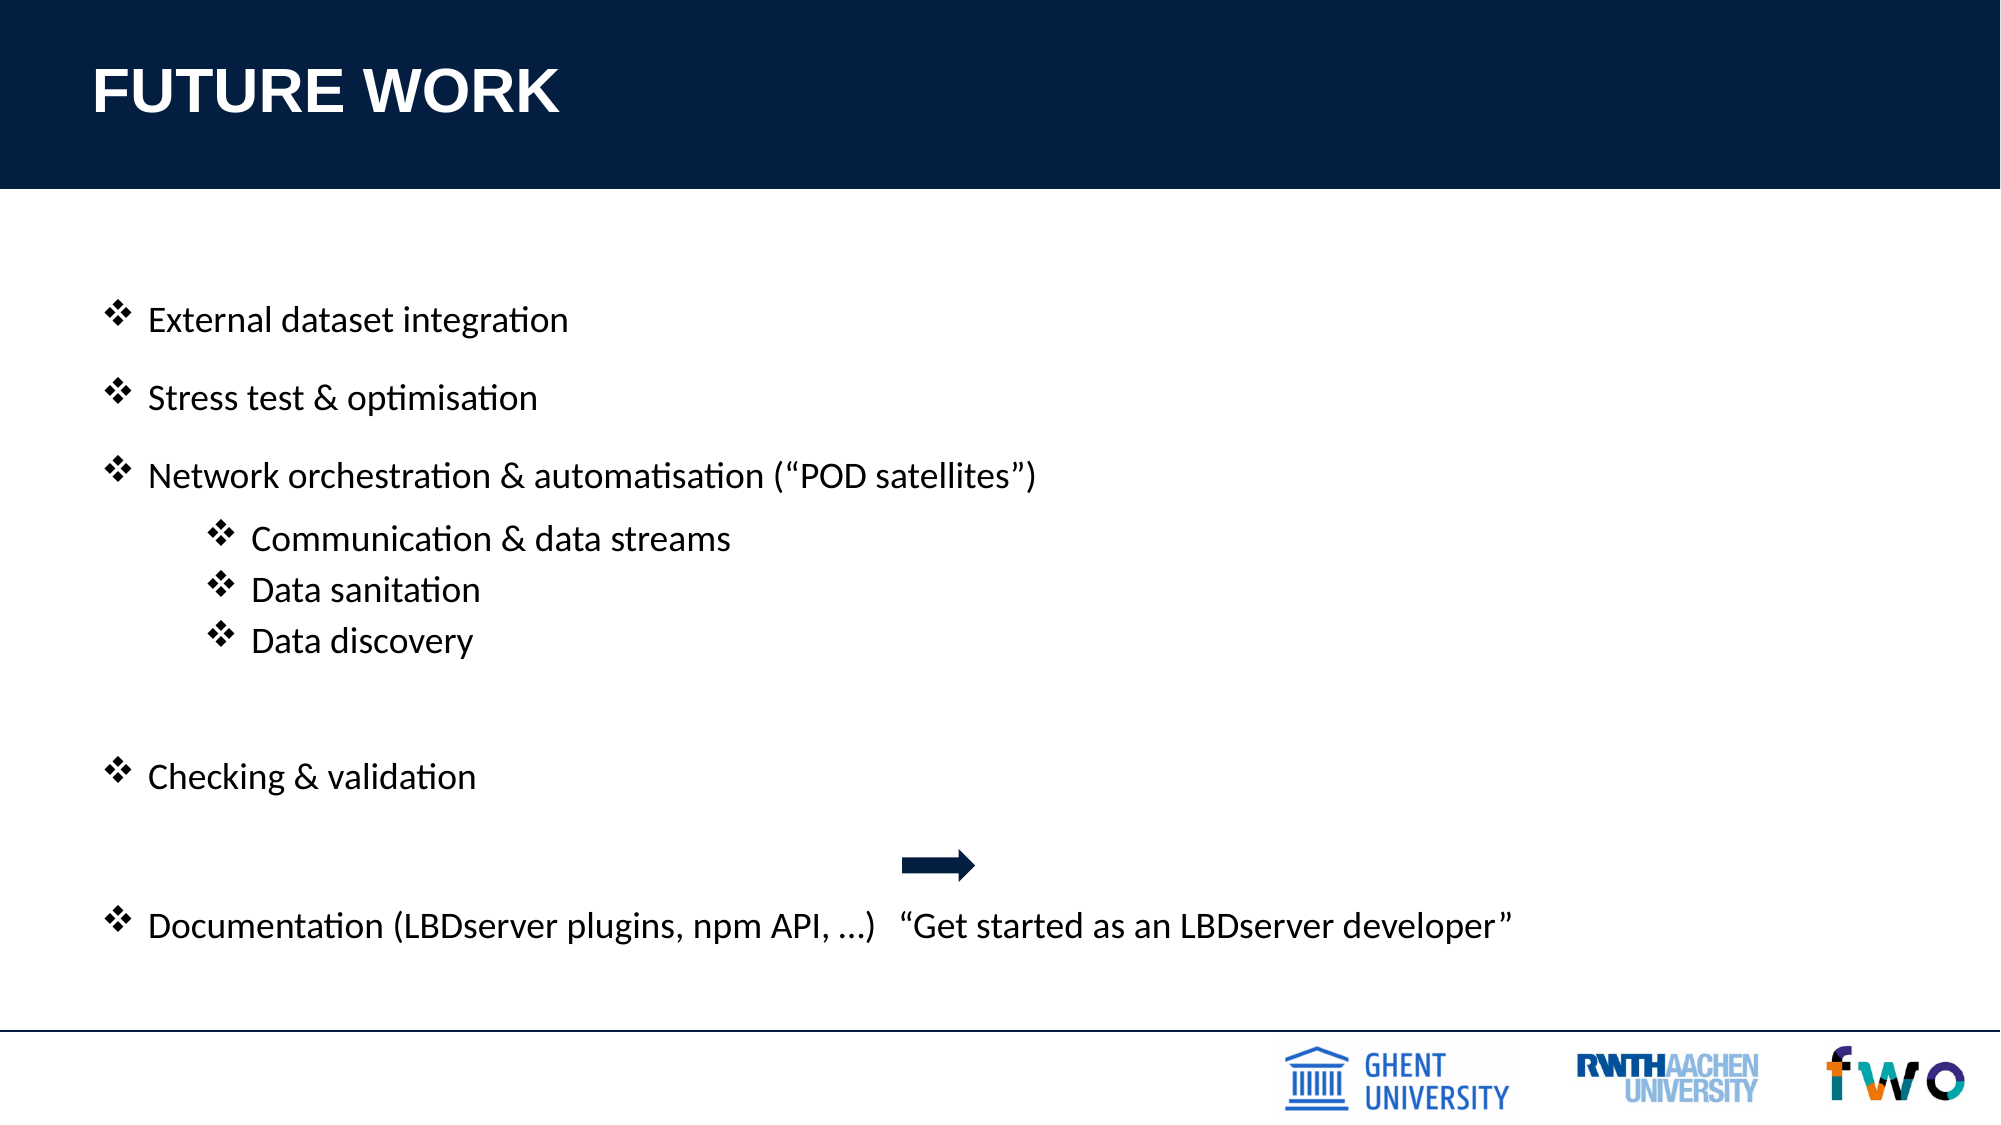

# Future work
External dataset integration
Stress test & optimisation
Network orchestration & automatisation (“POD satellites”)
Communication & data streams
Data sanitation
Data discovery

Checking & validation

Documentation (LBDserver plugins, npm API, …)	“Get started as an LBDserver developer”